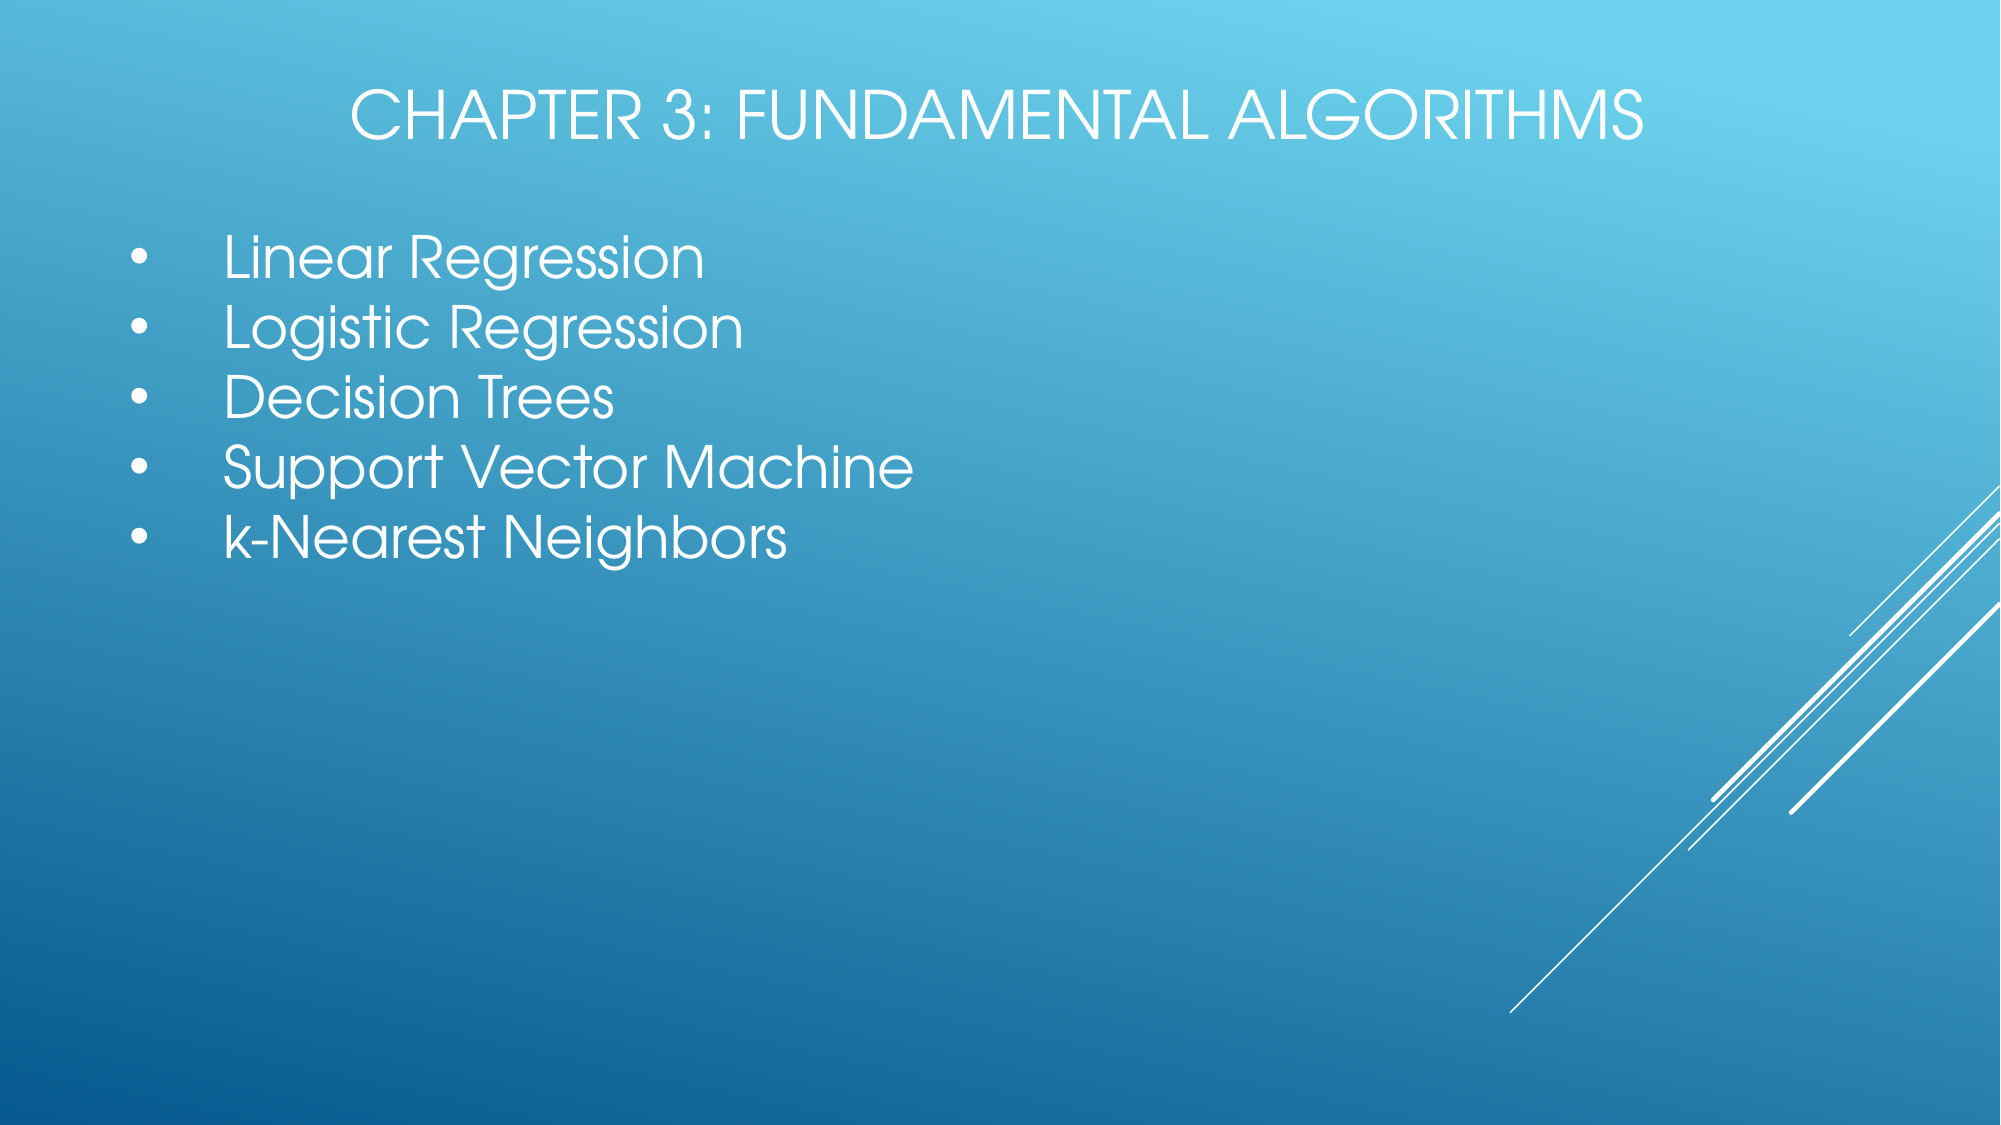

# Chapter 3: Fundamental Algorithms
Linear Regression
Logistic Regression
Decision Trees
Support Vector Machine
k-Nearest Neighbors